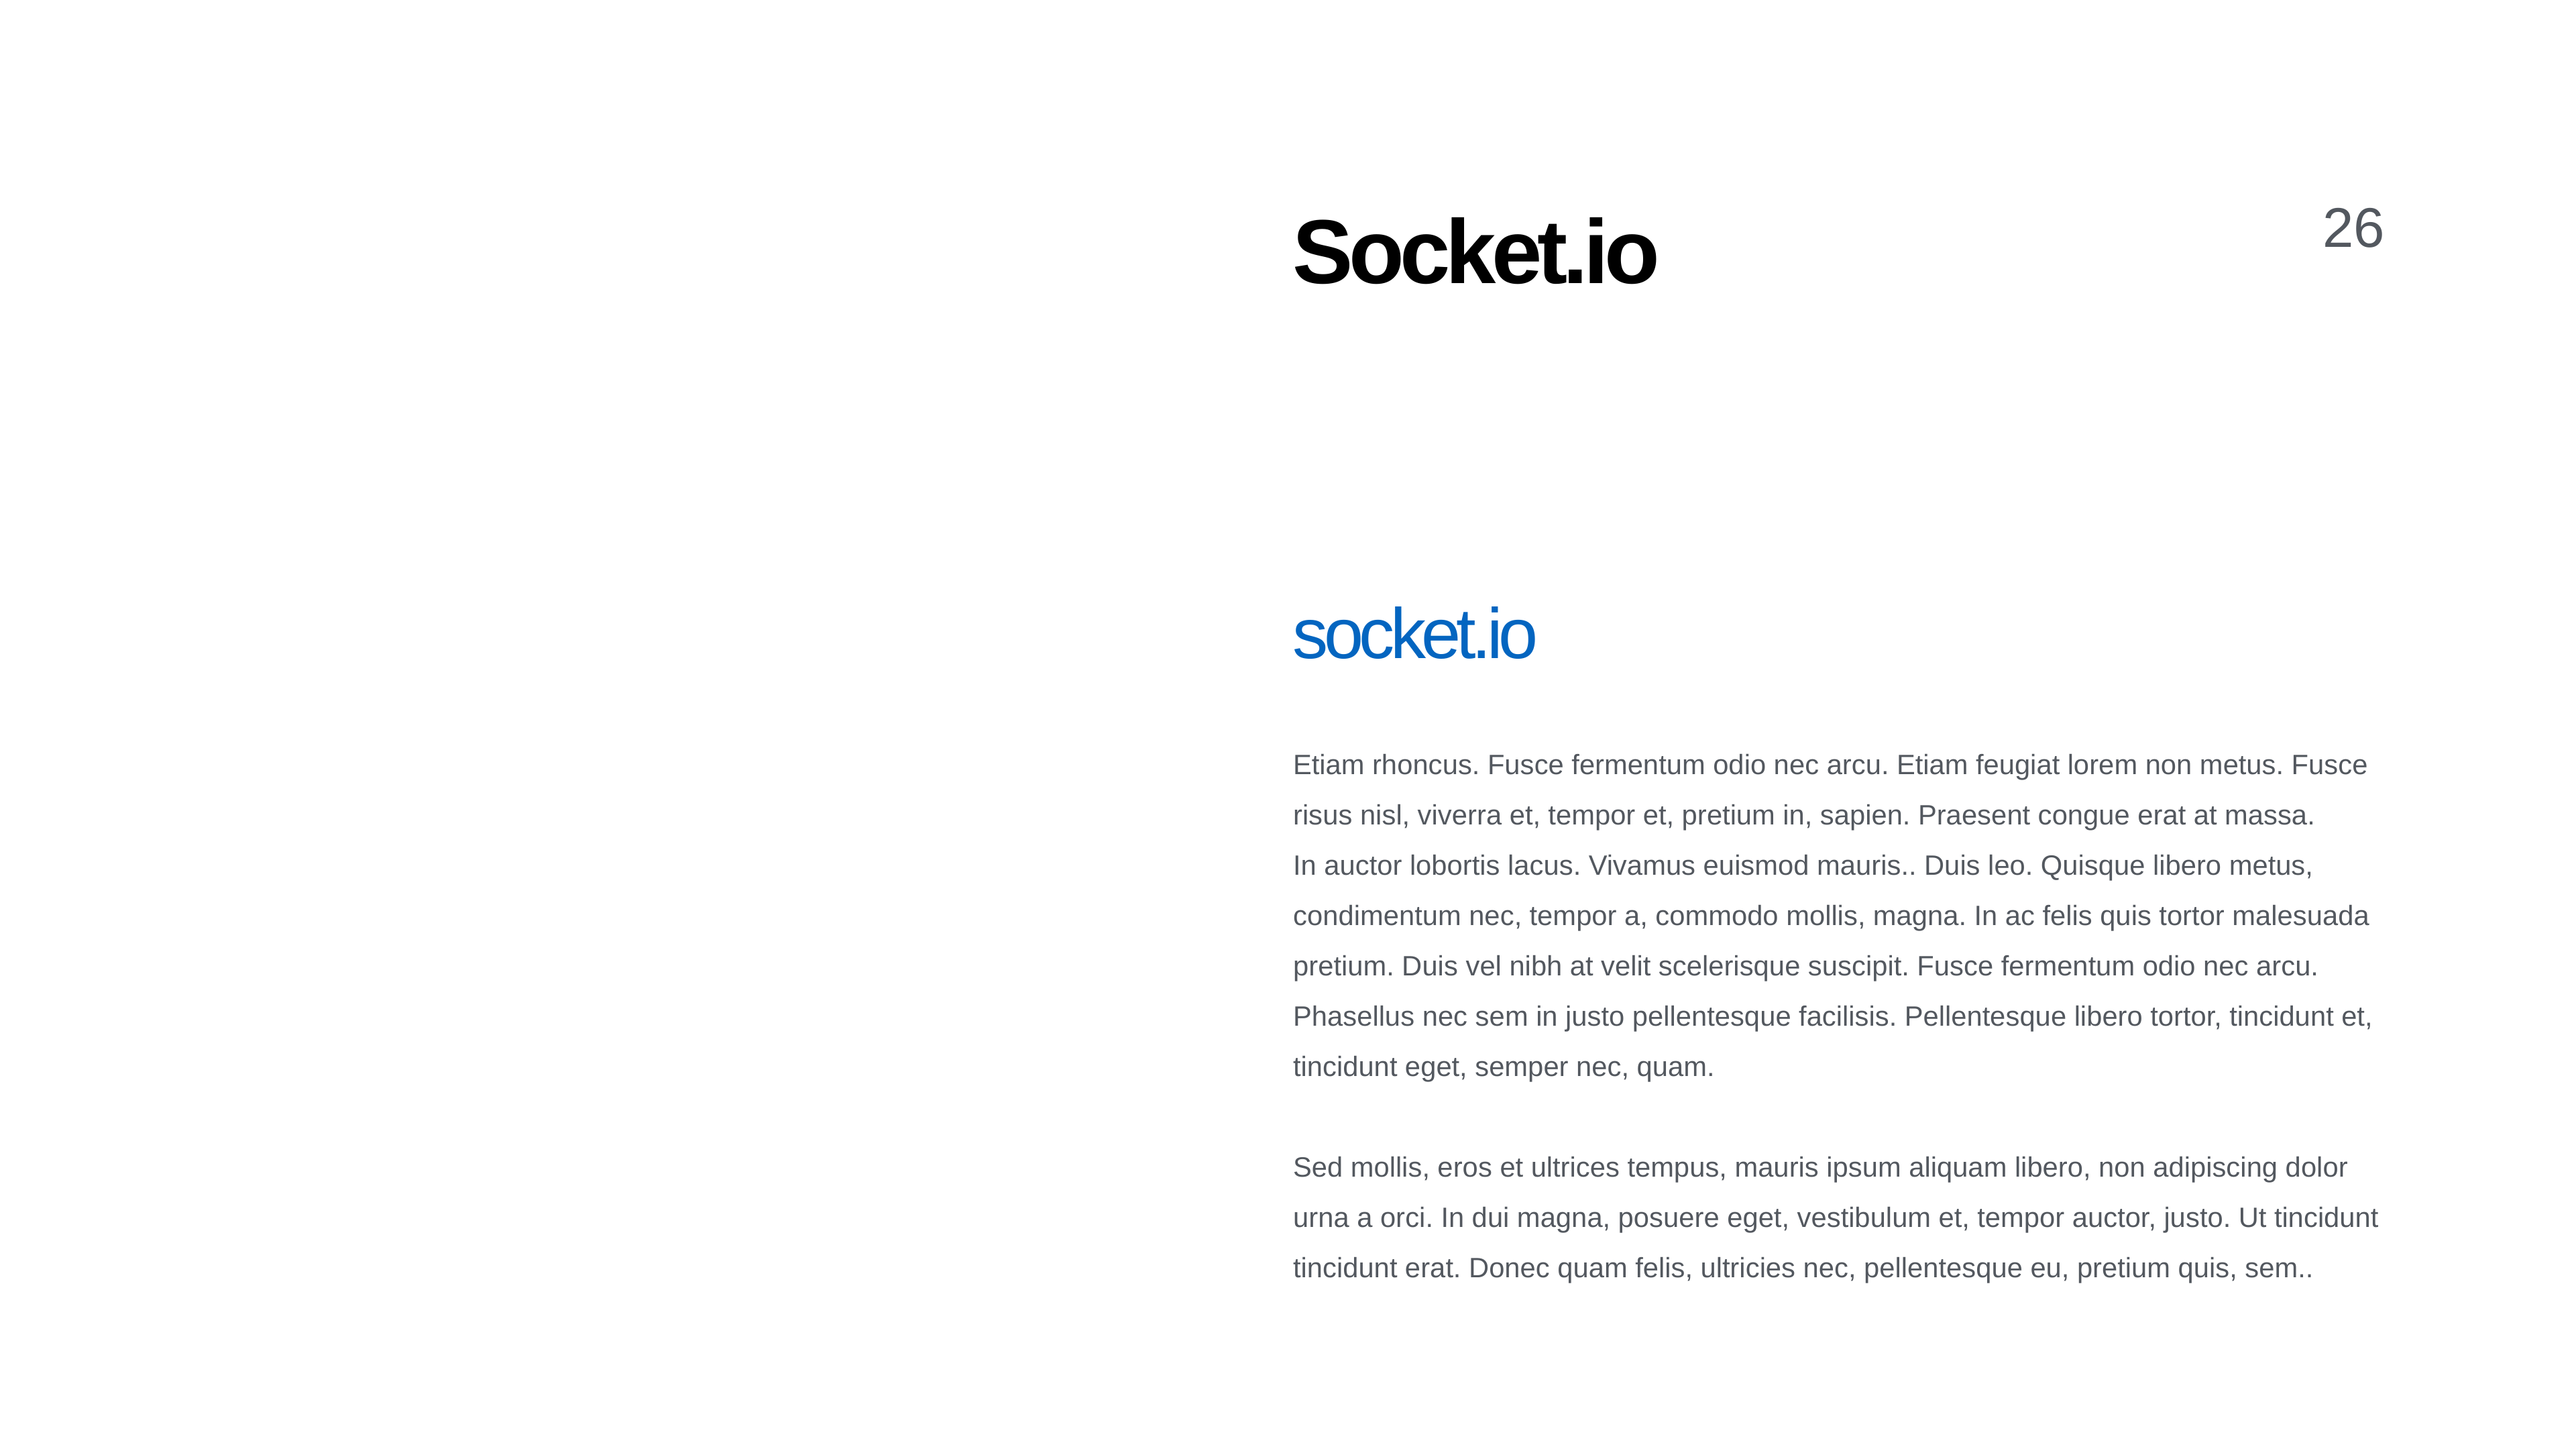

# Socket.io socket.io
26
Etiam rhoncus. Fusce fermentum odio nec arcu. Etiam feugiat lorem non metus. Fusce risus nisl, viverra et, tempor et, pretium in, sapien. Praesent congue erat at massa.
In auctor lobortis lacus. Vivamus euismod mauris.. Duis leo. Quisque libero metus, condimentum nec, tempor a, commodo mollis, magna. In ac felis quis tortor malesuada pretium. Duis vel nibh at velit scelerisque suscipit. Fusce fermentum odio nec arcu. Phasellus nec sem in justo pellentesque facilisis. Pellentesque libero tortor, tincidunt et, tincidunt eget, semper nec, quam.

Sed mollis, eros et ultrices tempus, mauris ipsum aliquam libero, non adipiscing dolor urna a orci. In dui magna, posuere eget, vestibulum et, tempor auctor, justo. Ut tincidunt tincidunt erat. Donec quam felis, ultricies nec, pellentesque eu, pretium quis, sem..